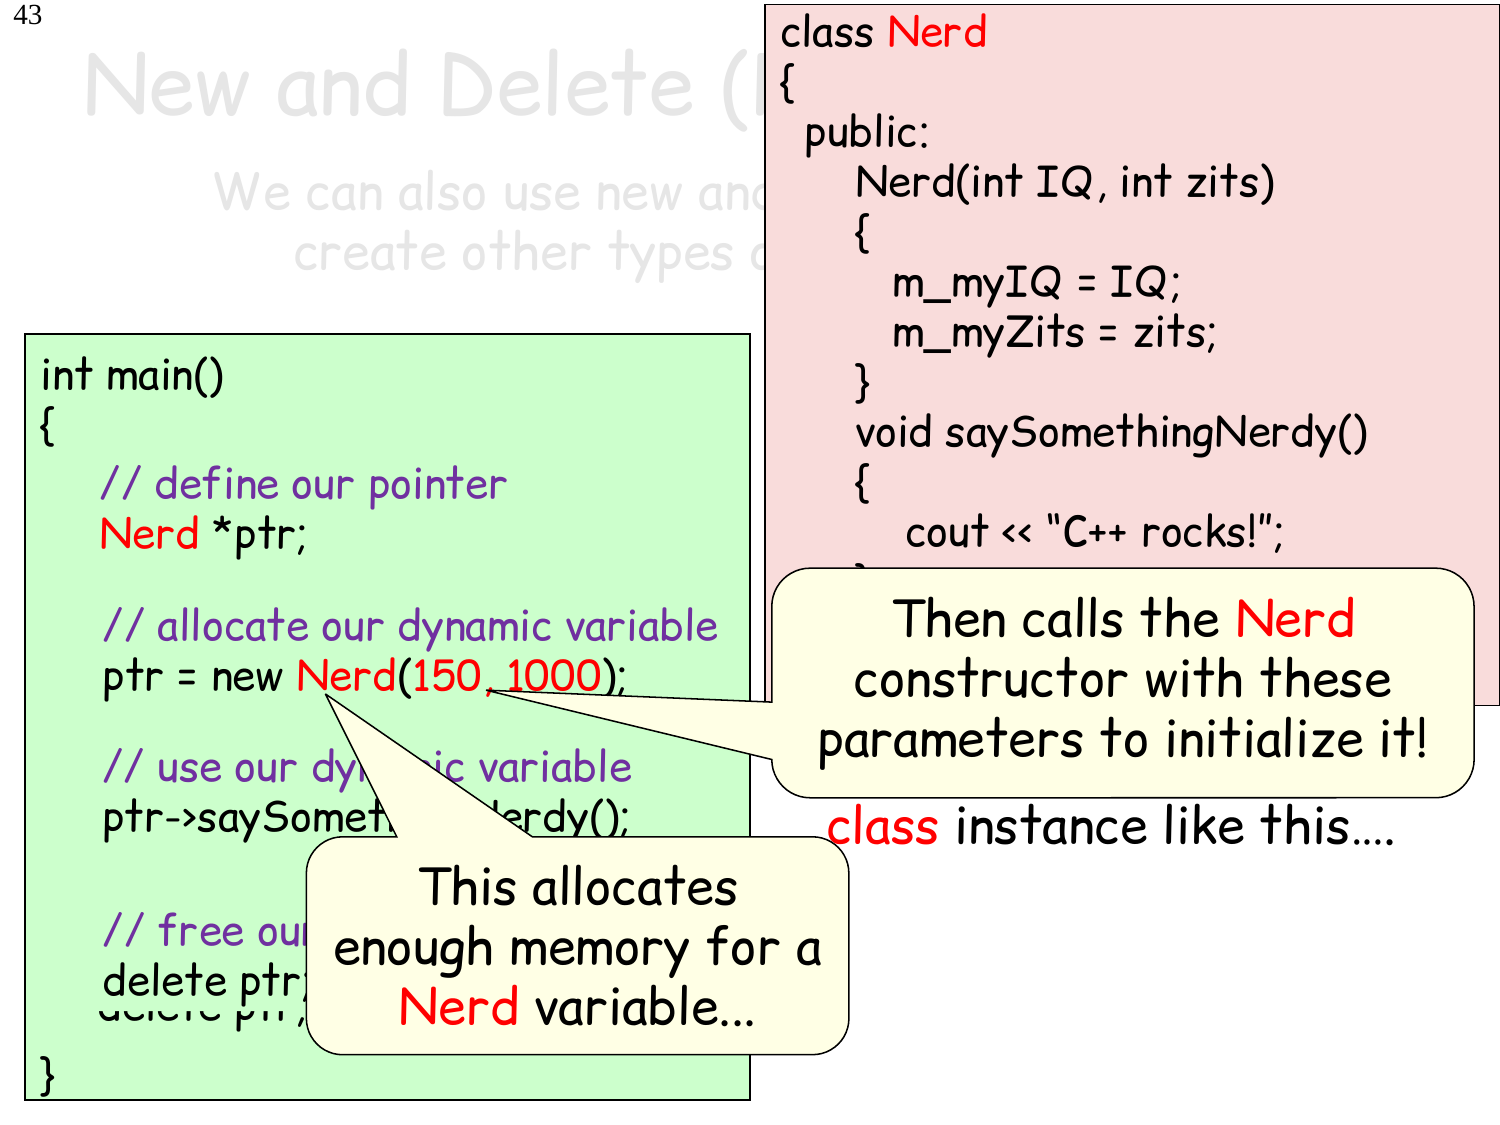

43
New and Delete (For Non-Arrays)
class Nerd
{
  public:
      Nerd(int IQ, int zits)
      {
         m_myIQ = IQ;
         m_myZits = zits;
      }
      void saySomethingNerdy()
      {
          cout << “C++ rocks!”;
      }
   …
};
We can also use new and delete to dynamically create other types of variables as well!

int main()
{

}
For instance, we can allocate an integer variable like this…
// define our pointer
Point *ptr;
// allocate our dynamic variable
ptr = new Point;
// use our dynamic variable
ptr->x = 10;
(*ptr).y = 20;
// free our dynamic variable
delete ptr;
// define our pointer
Nerd *ptr;
Or we can allocate a struct variable like this….
Then calls the Nerd constructor with these parameters to initialize it!
// allocate our dynamic variable
ptr = new Nerd(150, 1000);
Or we can even allocate a class instance like this….
// use our dynamic variable
ptr->saySomethingNerdy();

This allocates enough memory for a Nerd variable...
// free our dynamic variable
delete ptr;